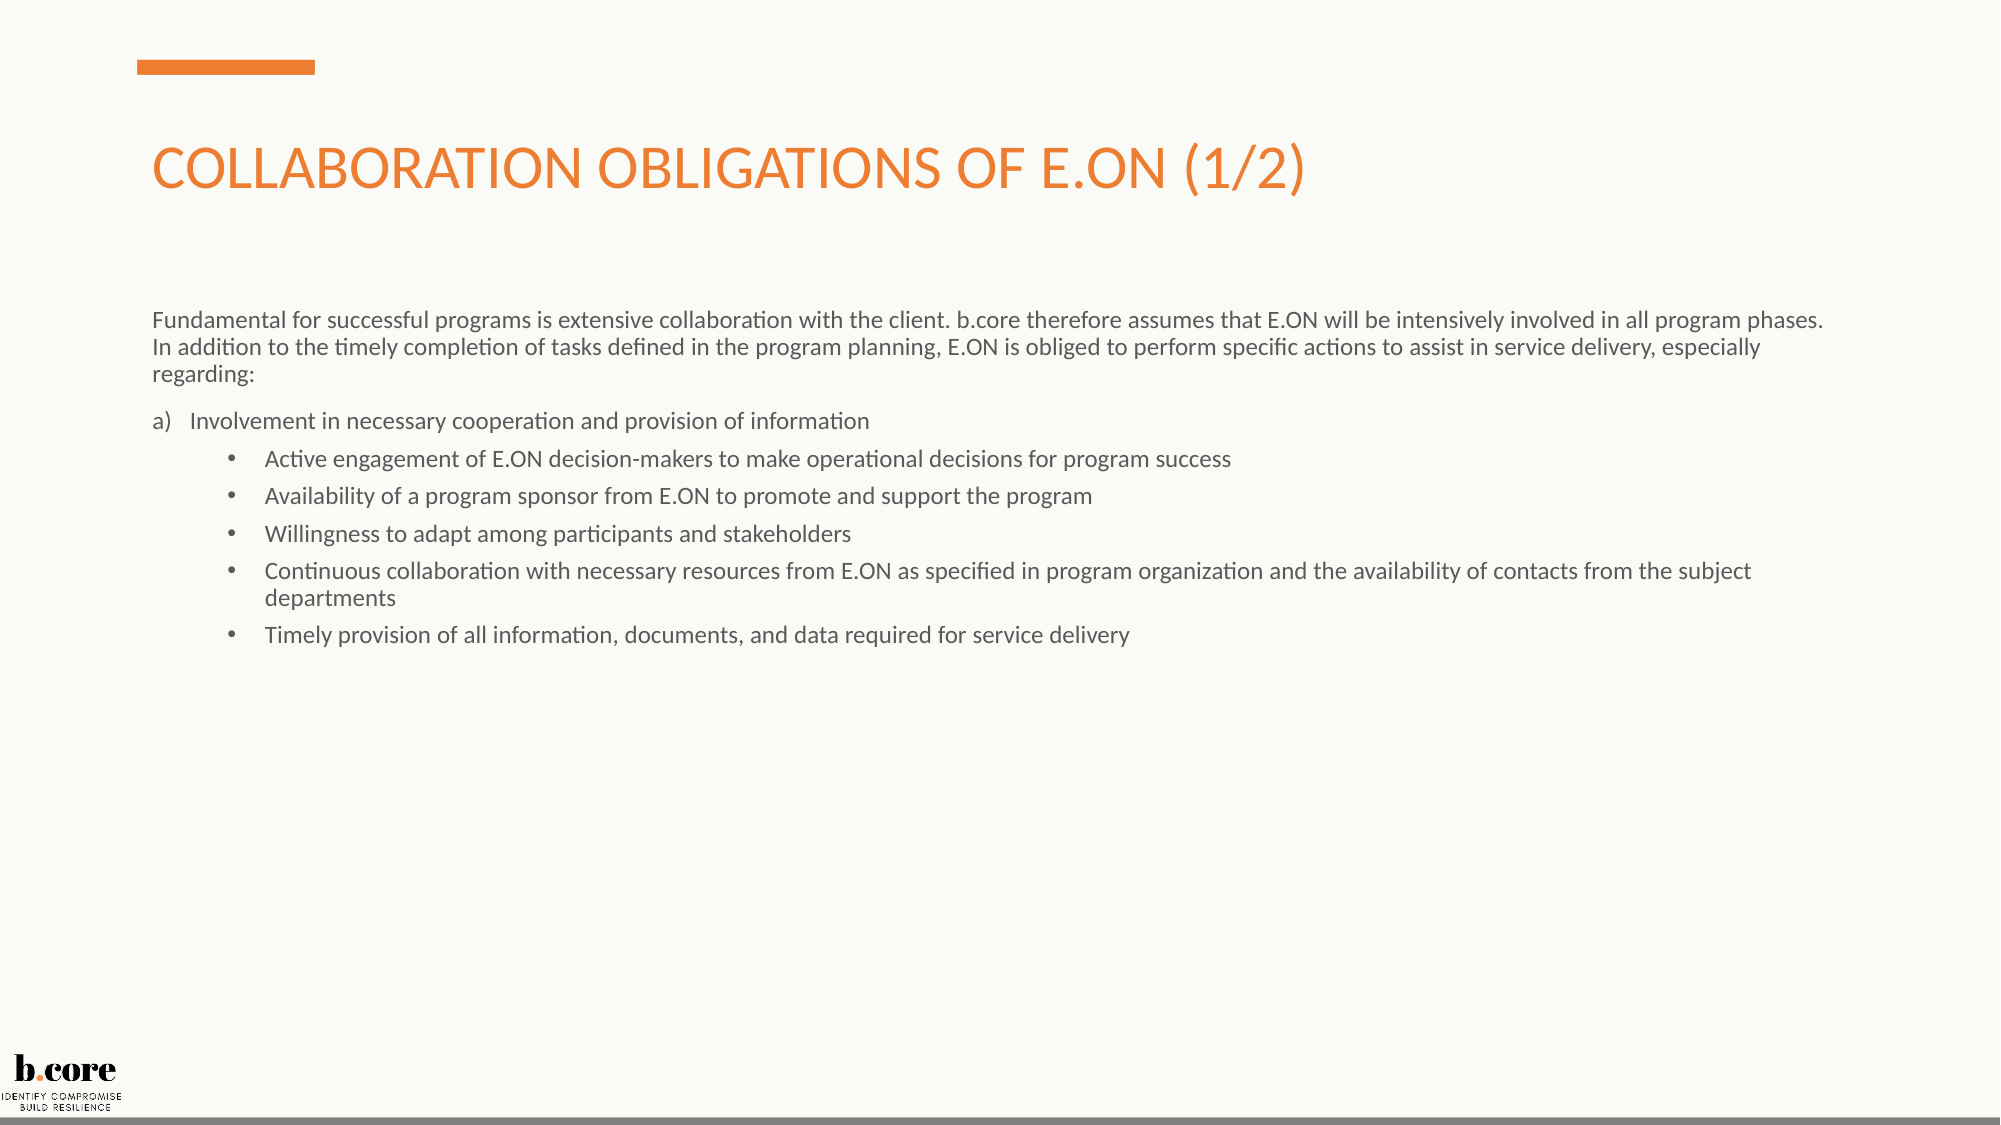

# Collaboration Obligations of E.ON (1/2)
Fundamental for successful programs is extensive collaboration with the client. b.core therefore assumes that E.ON will be intensively involved in all program phases. In addition to the timely completion of tasks defined in the program planning, E.ON is obliged to perform specific actions to assist in service delivery, especially regarding:
Involvement in necessary cooperation and provision of information
Active engagement of E.ON decision-makers to make operational decisions for program success
Availability of a program sponsor from E.ON to promote and support the program
Willingness to adapt among participants and stakeholders
Continuous collaboration with necessary resources from E.ON as specified in program organization and the availability of contacts from the subject departments
Timely provision of all information, documents, and data required for service delivery